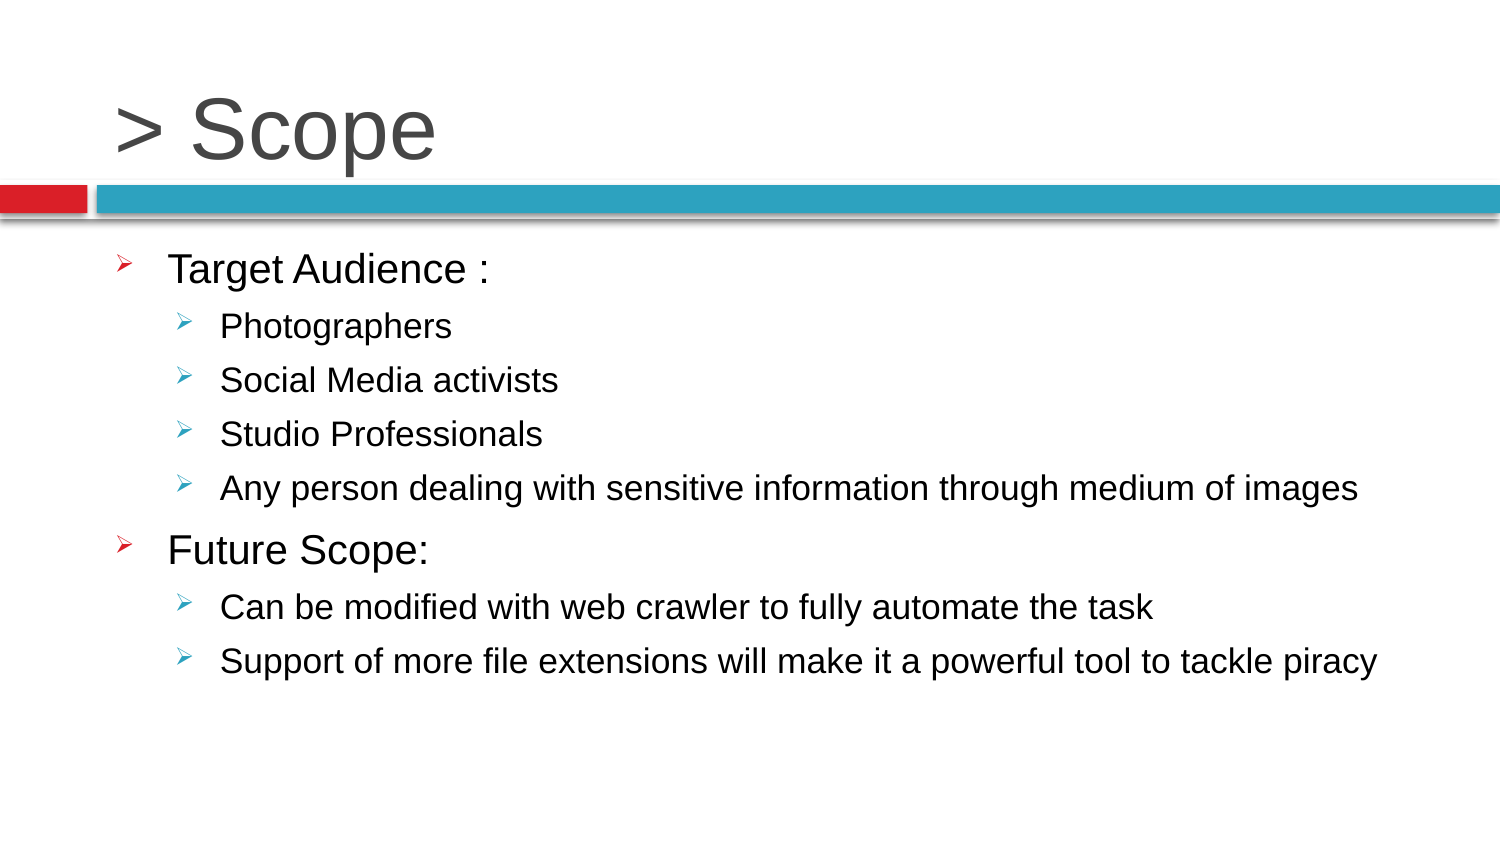

# > Scope
Target Audience :
Photographers
Social Media activists
Studio Professionals
Any person dealing with sensitive information through medium of images
Future Scope:
Can be modified with web crawler to fully automate the task
Support of more file extensions will make it a powerful tool to tackle piracy